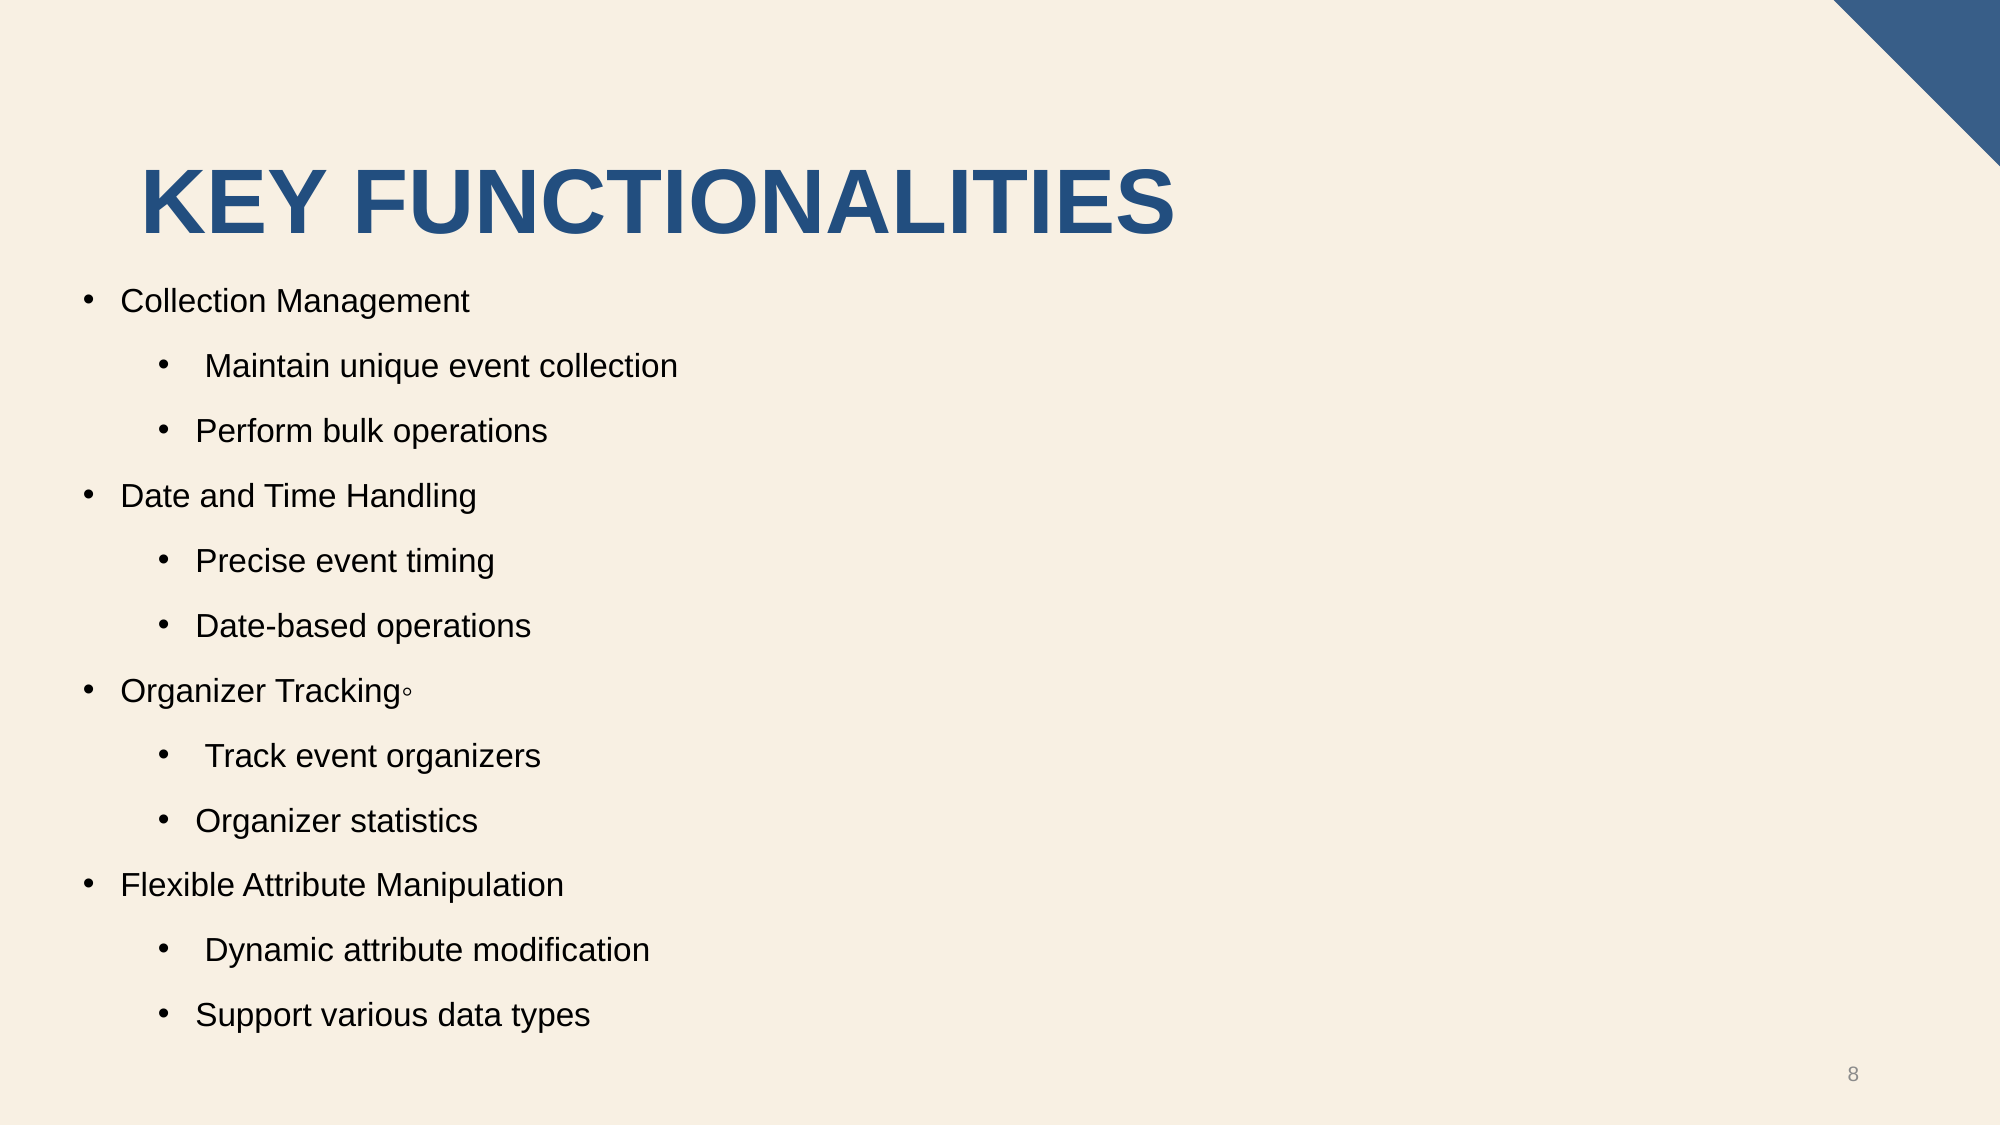

# Key functionalities
Collection Management
 Maintain unique event collection
Perform bulk operations
Date and Time Handling
Precise event timing
Date-based operations
Organizer Tracking◦
 Track event organizers
Organizer statistics
Flexible Attribute Manipulation
 Dynamic attribute modification
Support various data types
8